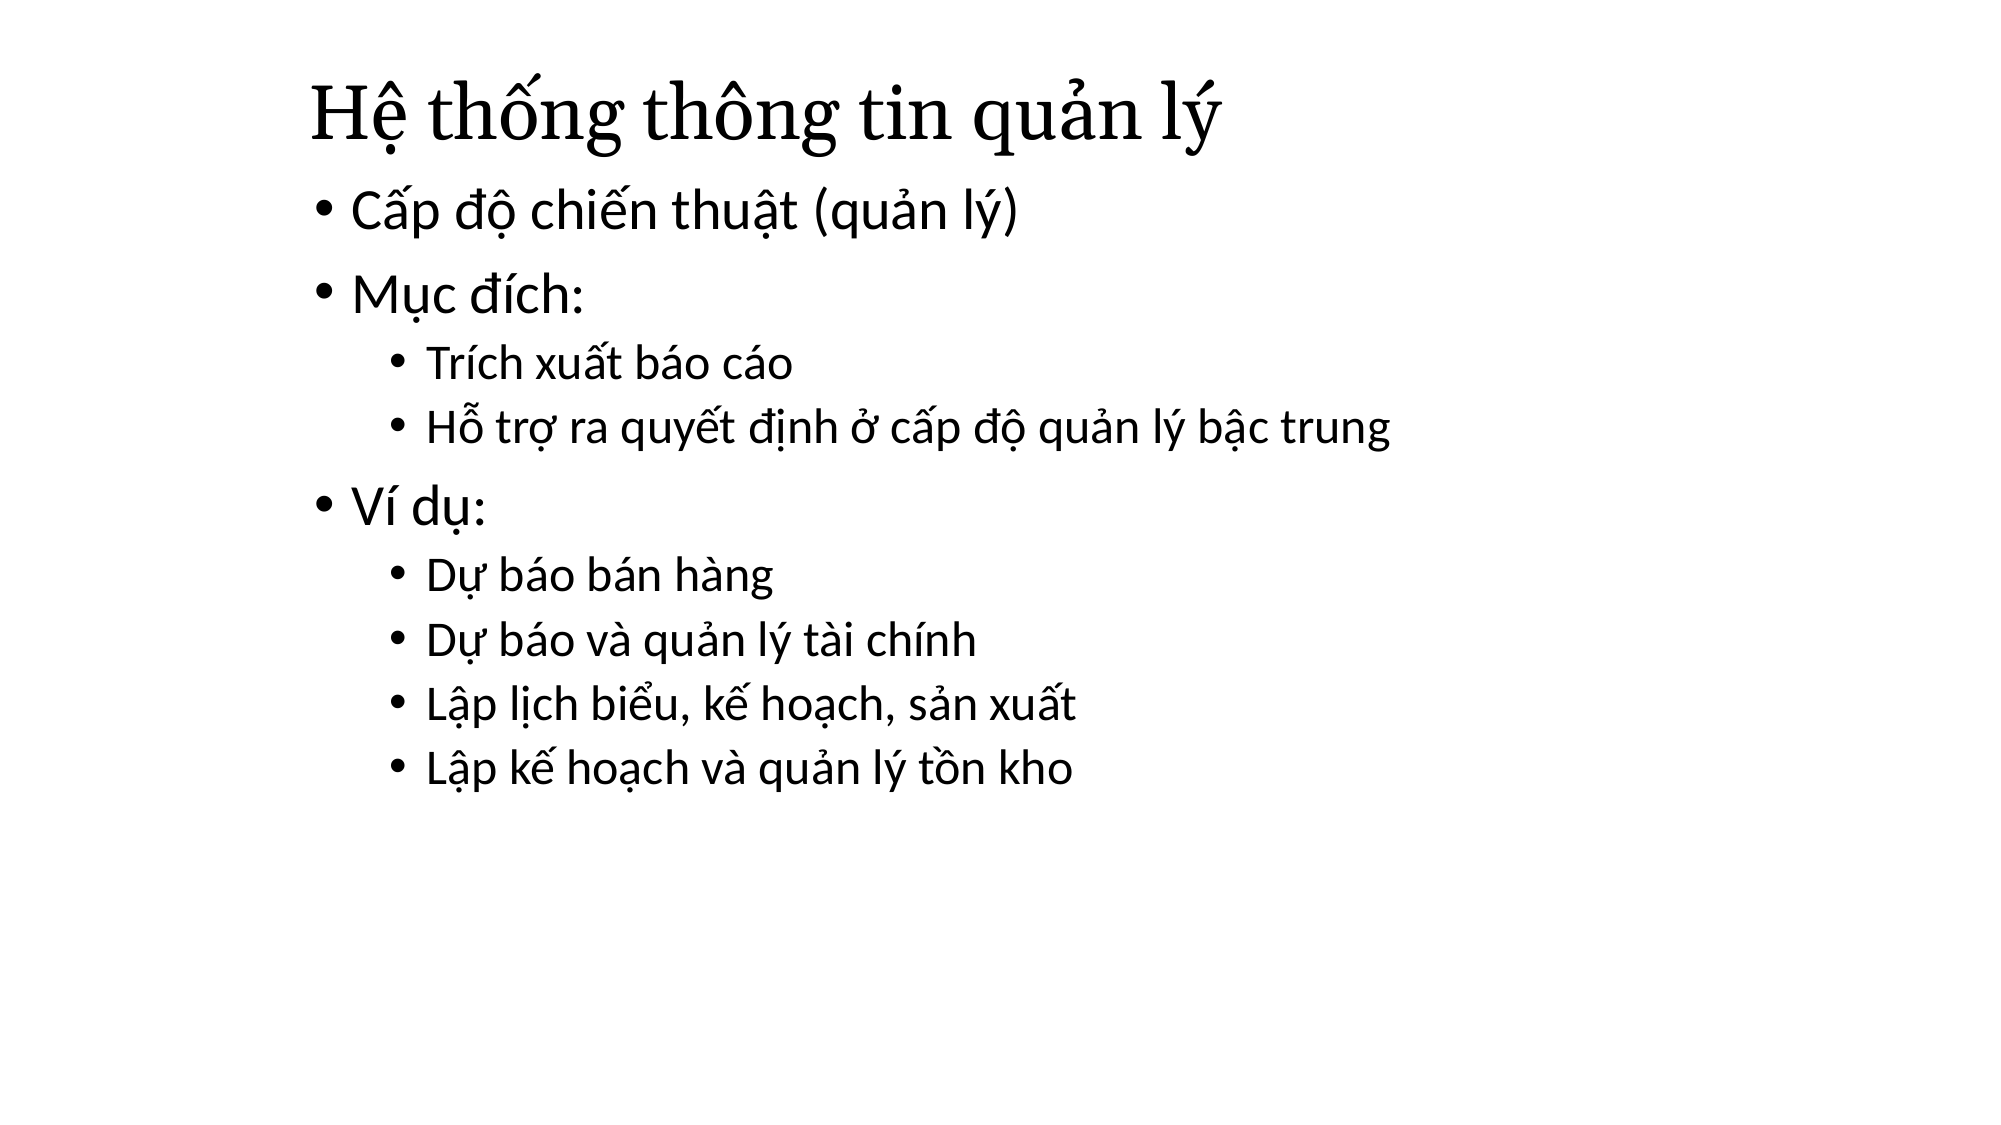

Hệ thống thông tin quản lý
Cấp độ chiến thuật (quản lý)
Mục đích:
Trích xuất báo cáo
Hỗ trợ ra quyết định ở cấp độ quản lý bậc trung
Ví dụ:
Dự báo bán hàng
Dự báo và quản lý tài chính
Lập lịch biểu, kế hoạch, sản xuất
Lập kế hoạch và quản lý tồn kho